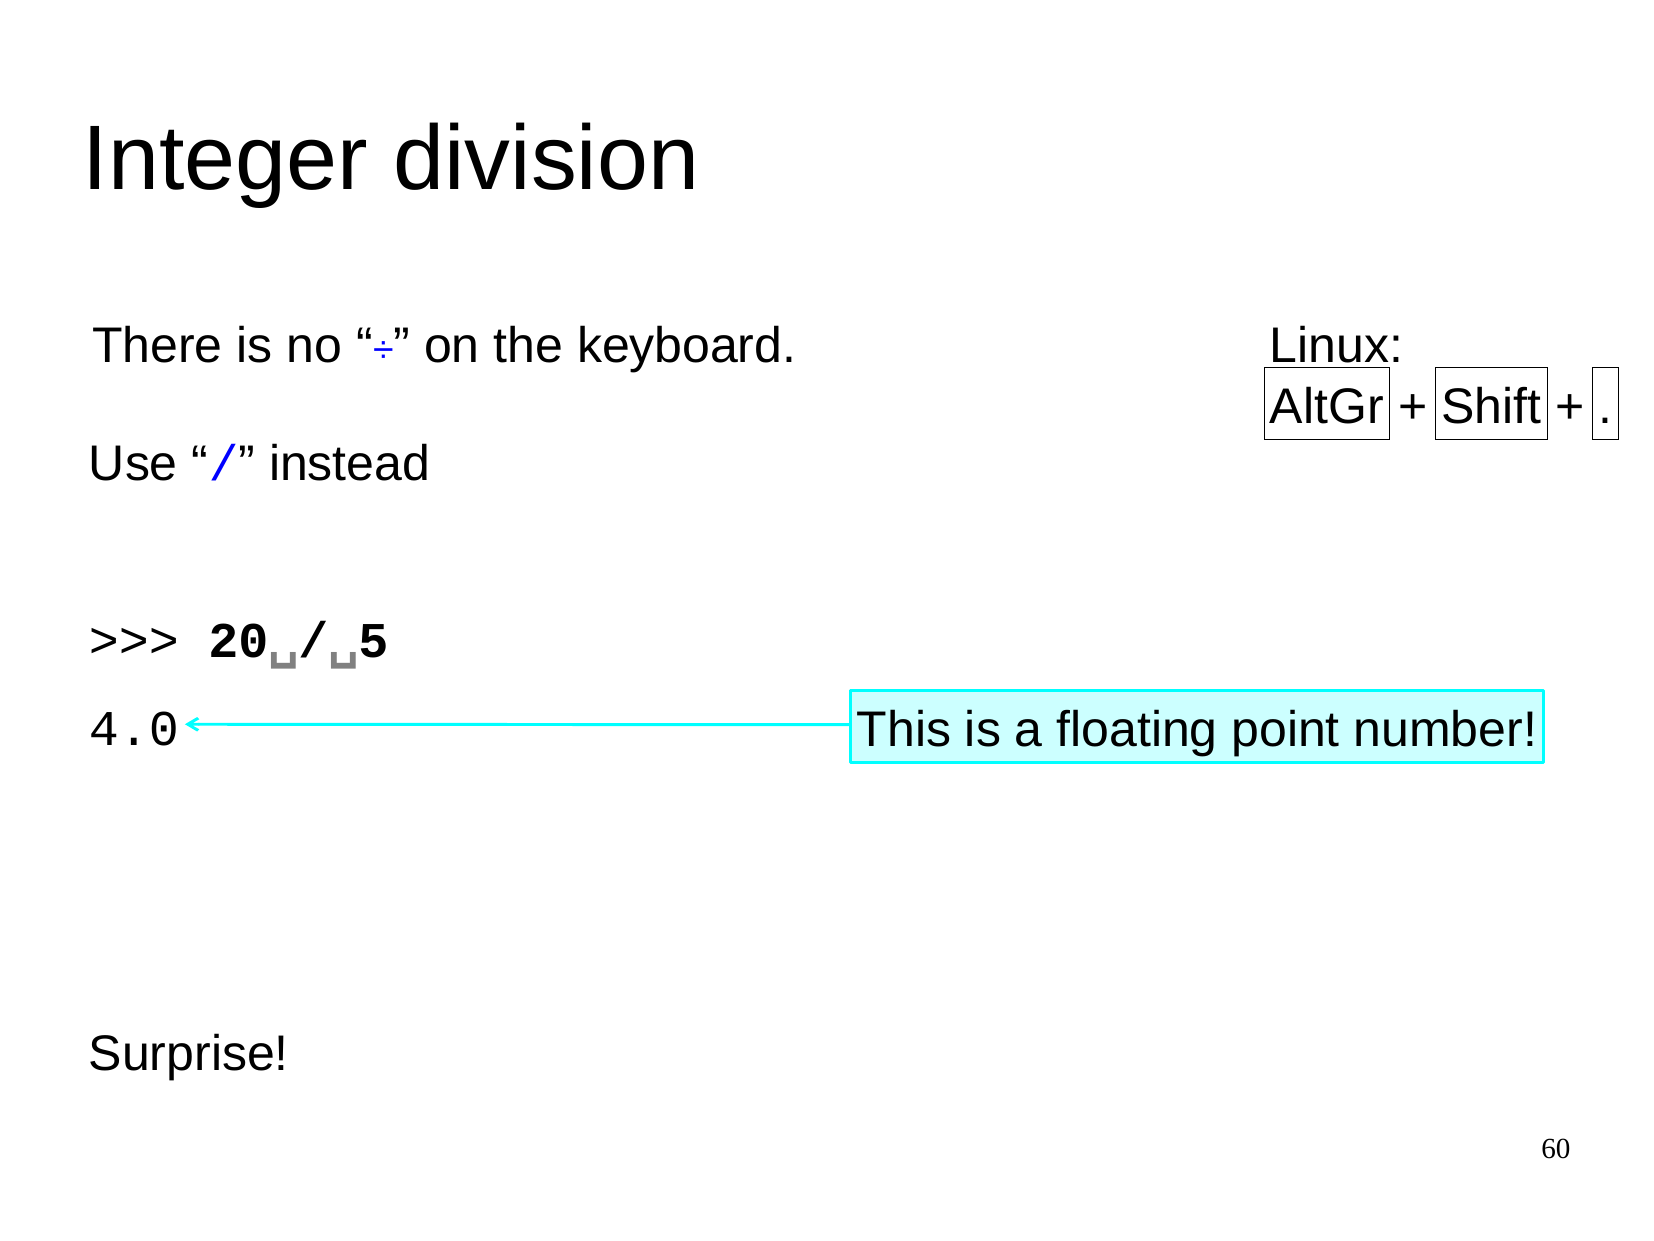

Integer division
There is no “÷” on the keyboard.
Linux:
AltGr
+
Shift
+
.
Use “/” instead
>>>
20␣/␣5
4.0
This is a floating point number!
Surprise!
60